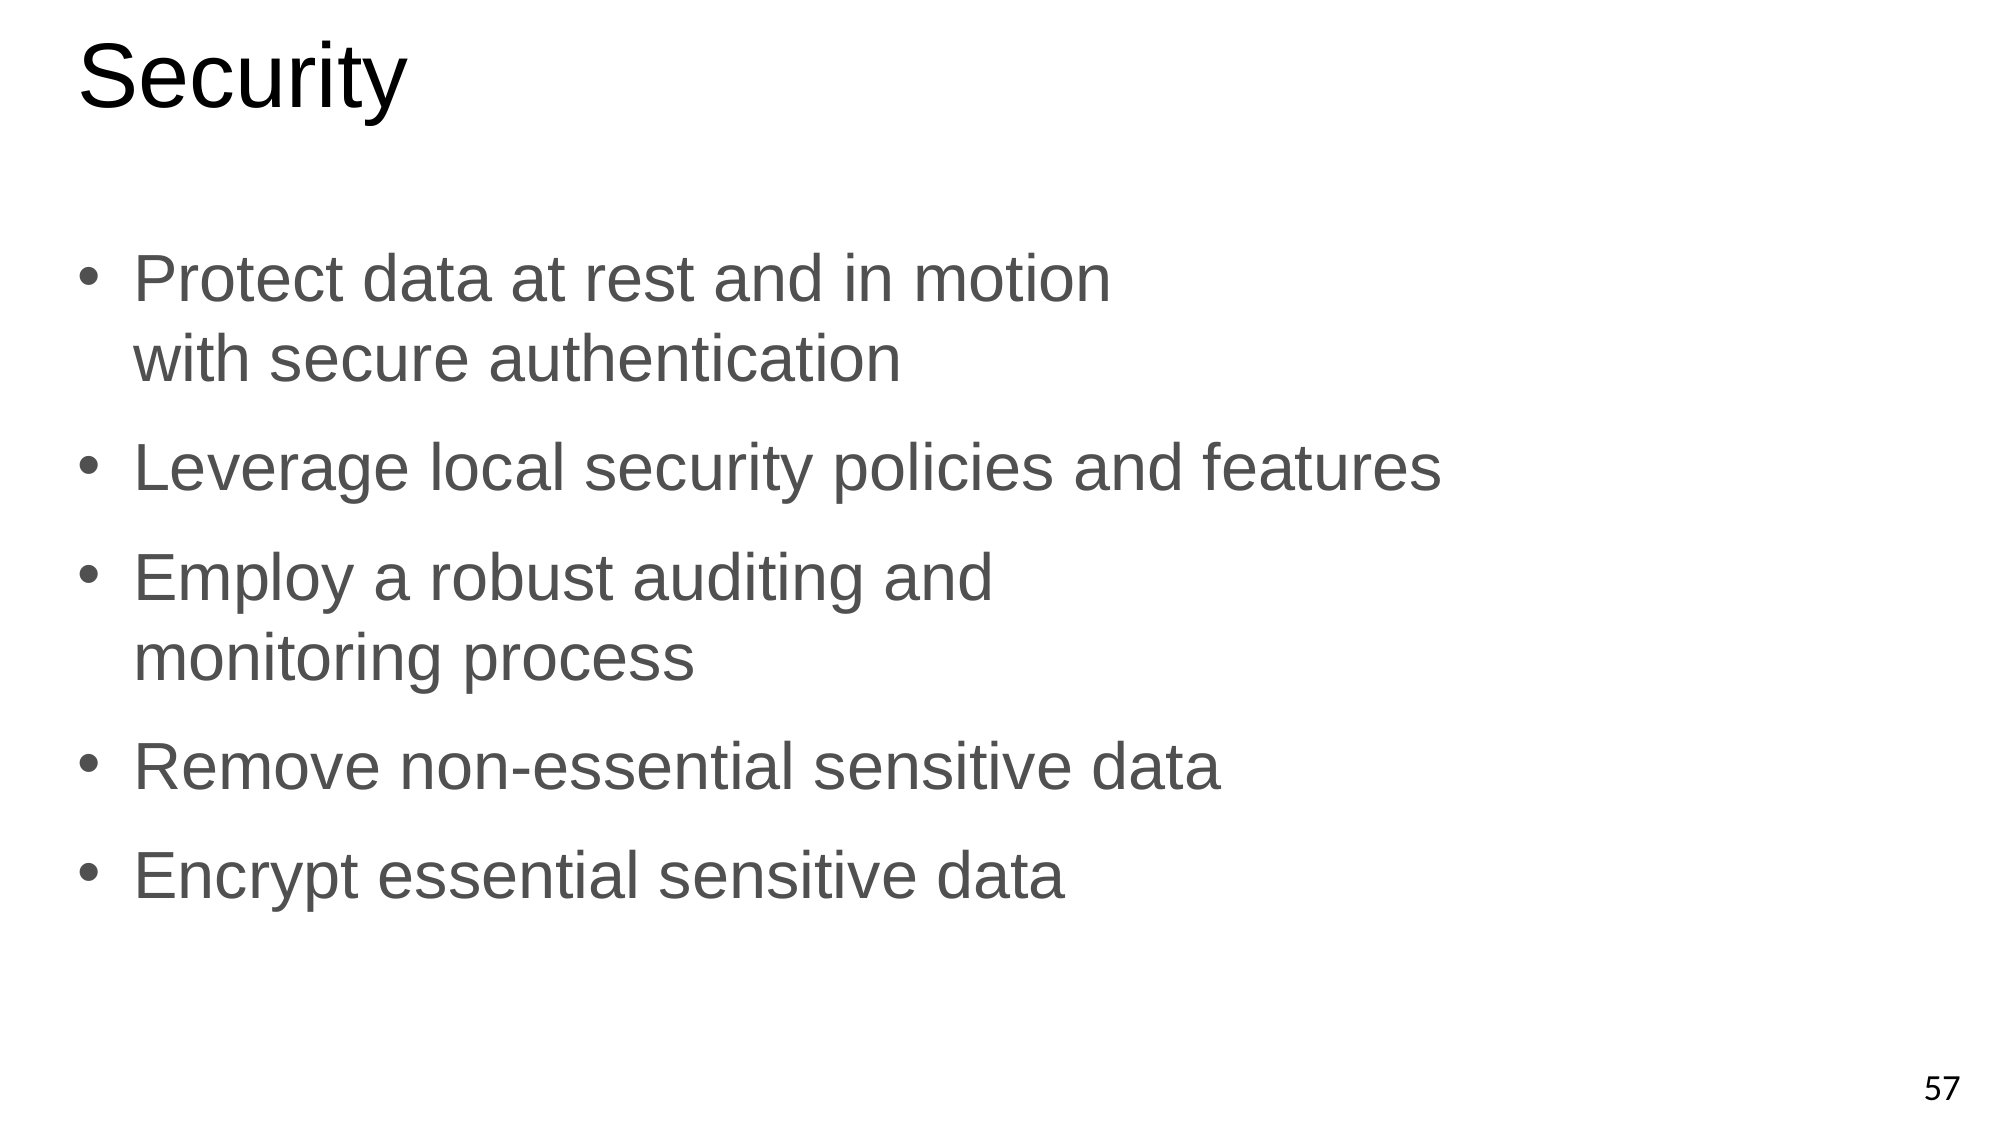

# Security
Protect data at rest and in motion
with secure authentication
Leverage local security policies and features
Employ a robust auditing and
monitoring process
Remove non-essential sensitive data
Encrypt essential sensitive data

57